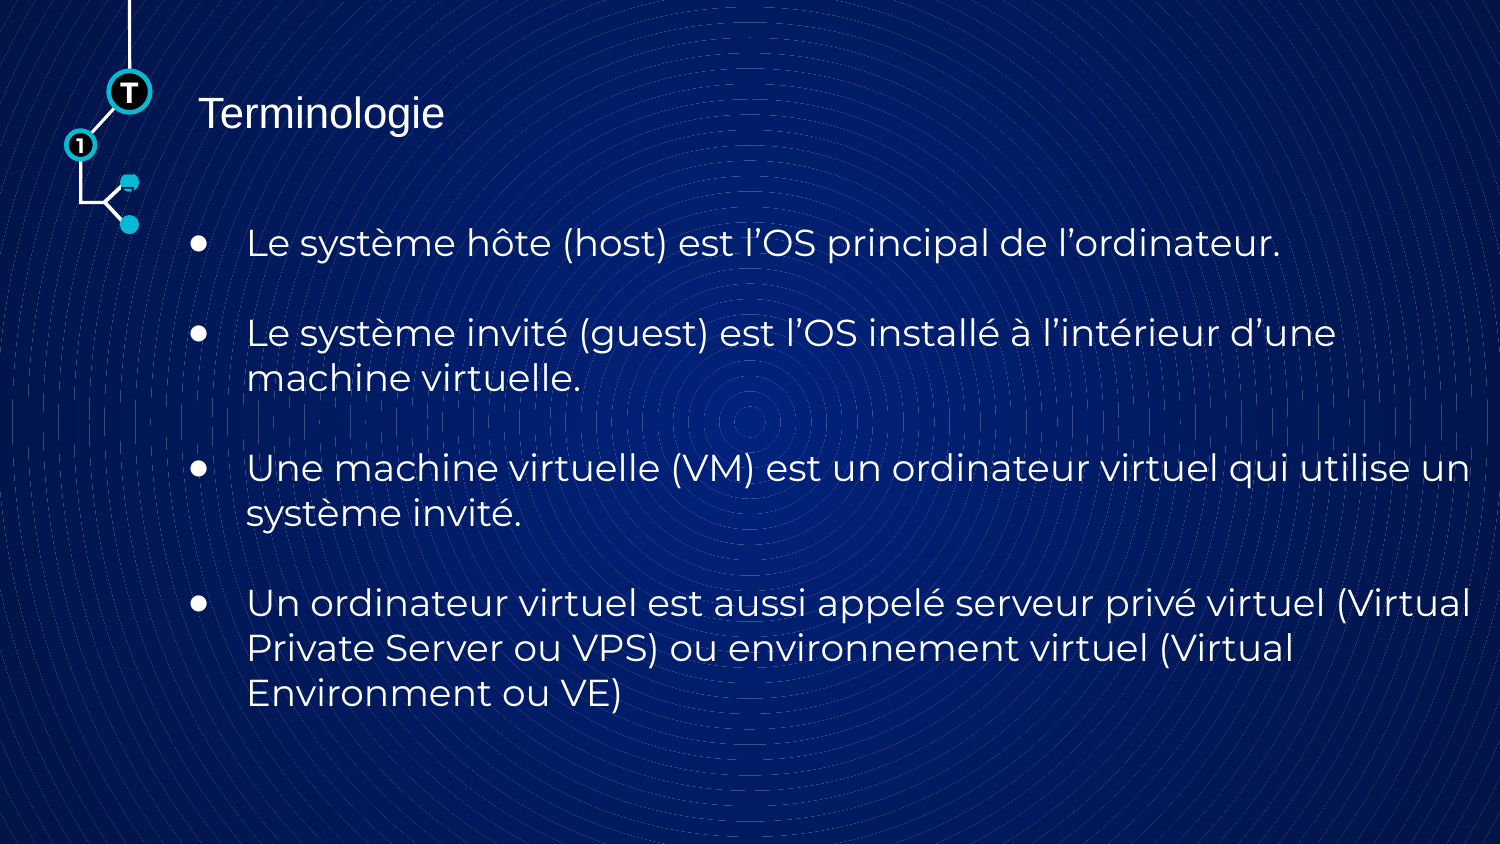

# Terminologie
T
1
🠺

Le système hôte (host) est l’OS principal de l’ordinateur.

Le système invité (guest) est l’OS installé à l’intérieur d’une machine virtuelle.

Une machine virtuelle (VM) est un ordinateur virtuel qui utilise un système invité.

Un ordinateur virtuel est aussi appelé serveur privé virtuel (Virtual Private Server ou VPS) ou environnement virtuel (Virtual Environment ou VE)
🠺